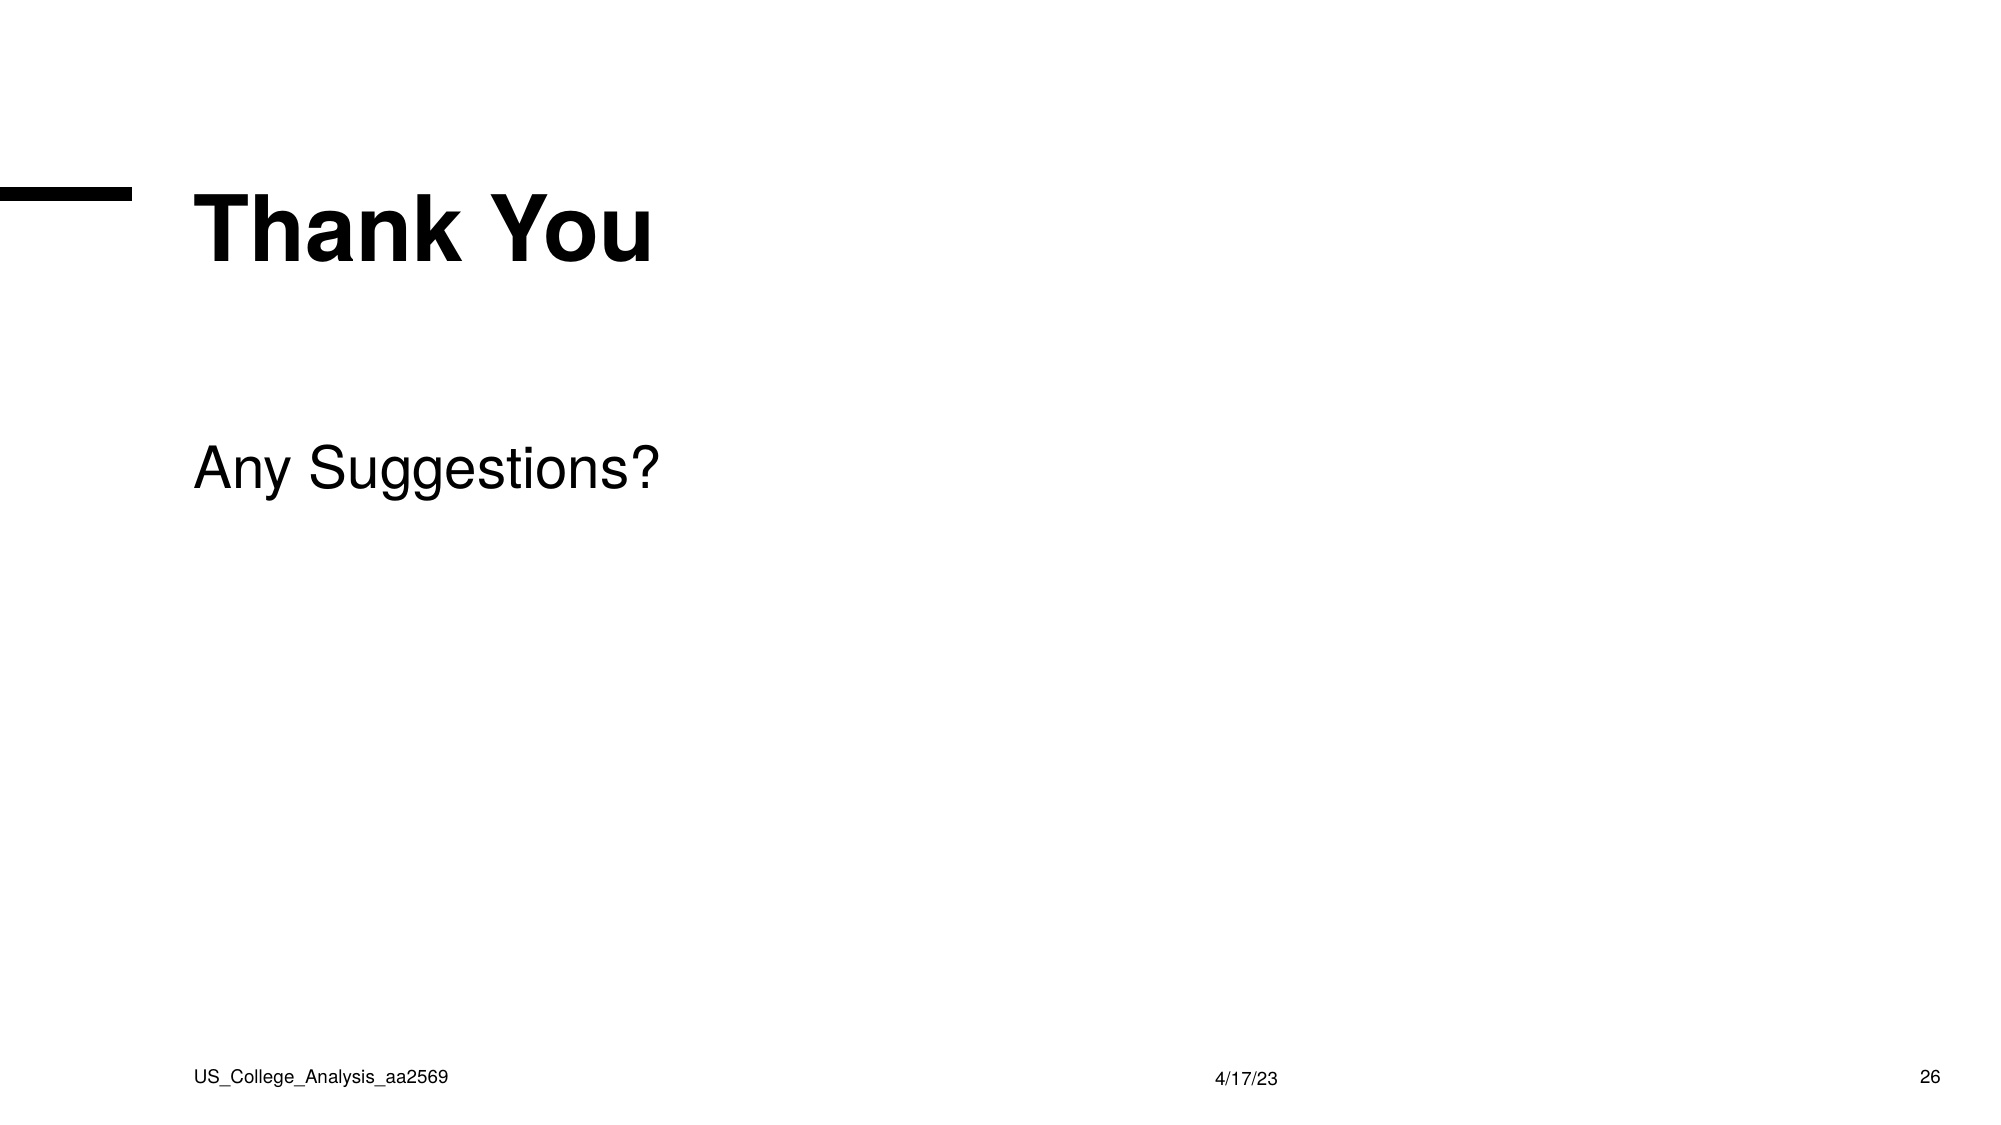

# Thank You
Any Suggestions?
US_College_Analysis_aa2569
4/17/23
26